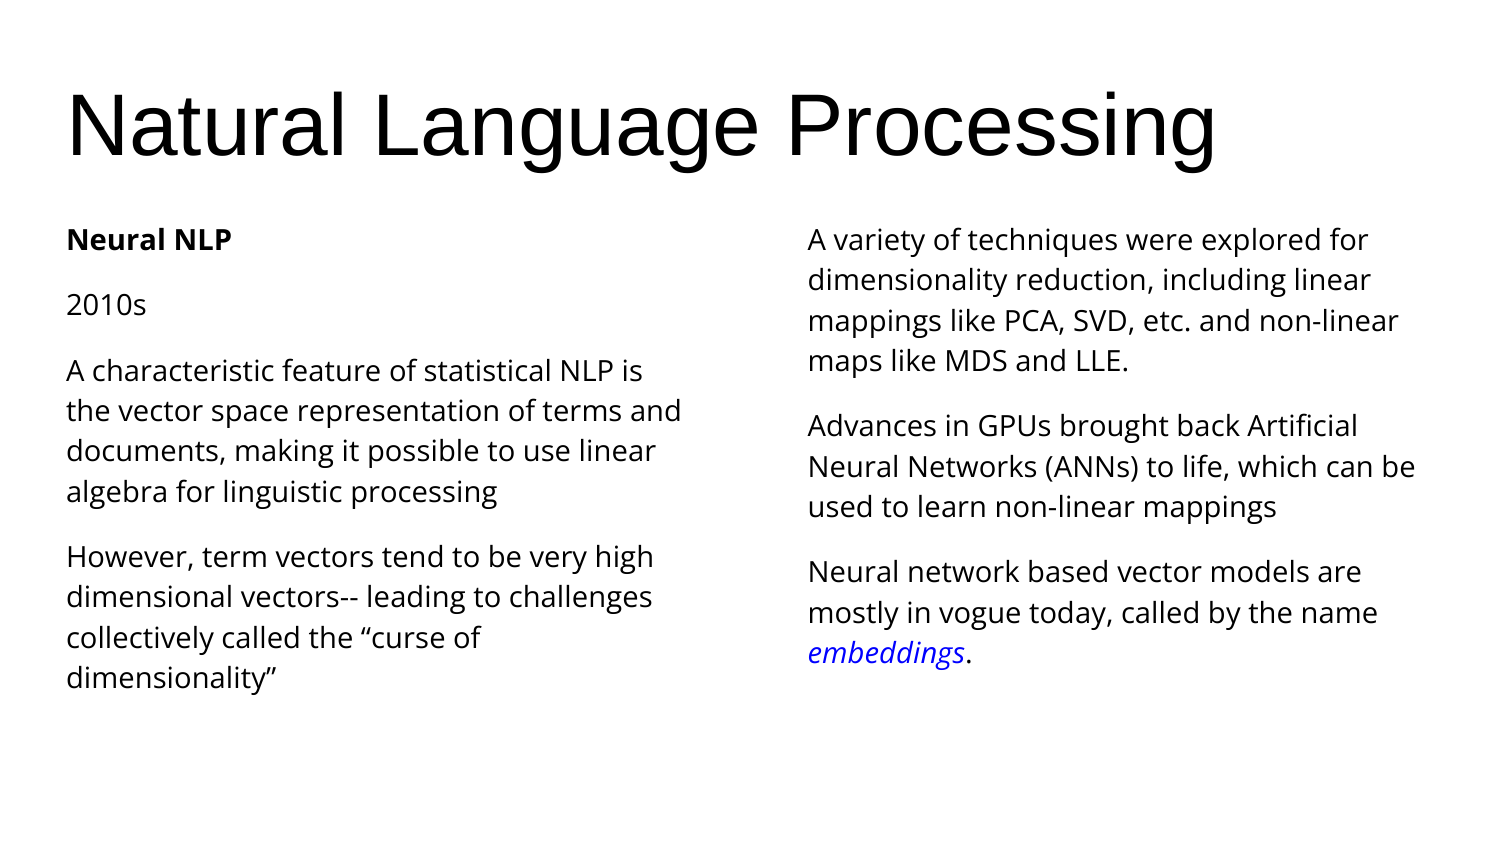

# Natural Language Processing
Neural NLP
2010s
A characteristic feature of statistical NLP is the vector space representation of terms and documents, making it possible to use linear algebra for linguistic processing
However, term vectors tend to be very high dimensional vectors-- leading to challenges collectively called the “curse of dimensionality”
A variety of techniques were explored for dimensionality reduction, including linear mappings like PCA, SVD, etc. and non-linear maps like MDS and LLE.
Advances in GPUs brought back Artificial Neural Networks (ANNs) to life, which can be used to learn non-linear mappings
Neural network based vector models are mostly in vogue today, called by the name embeddings.